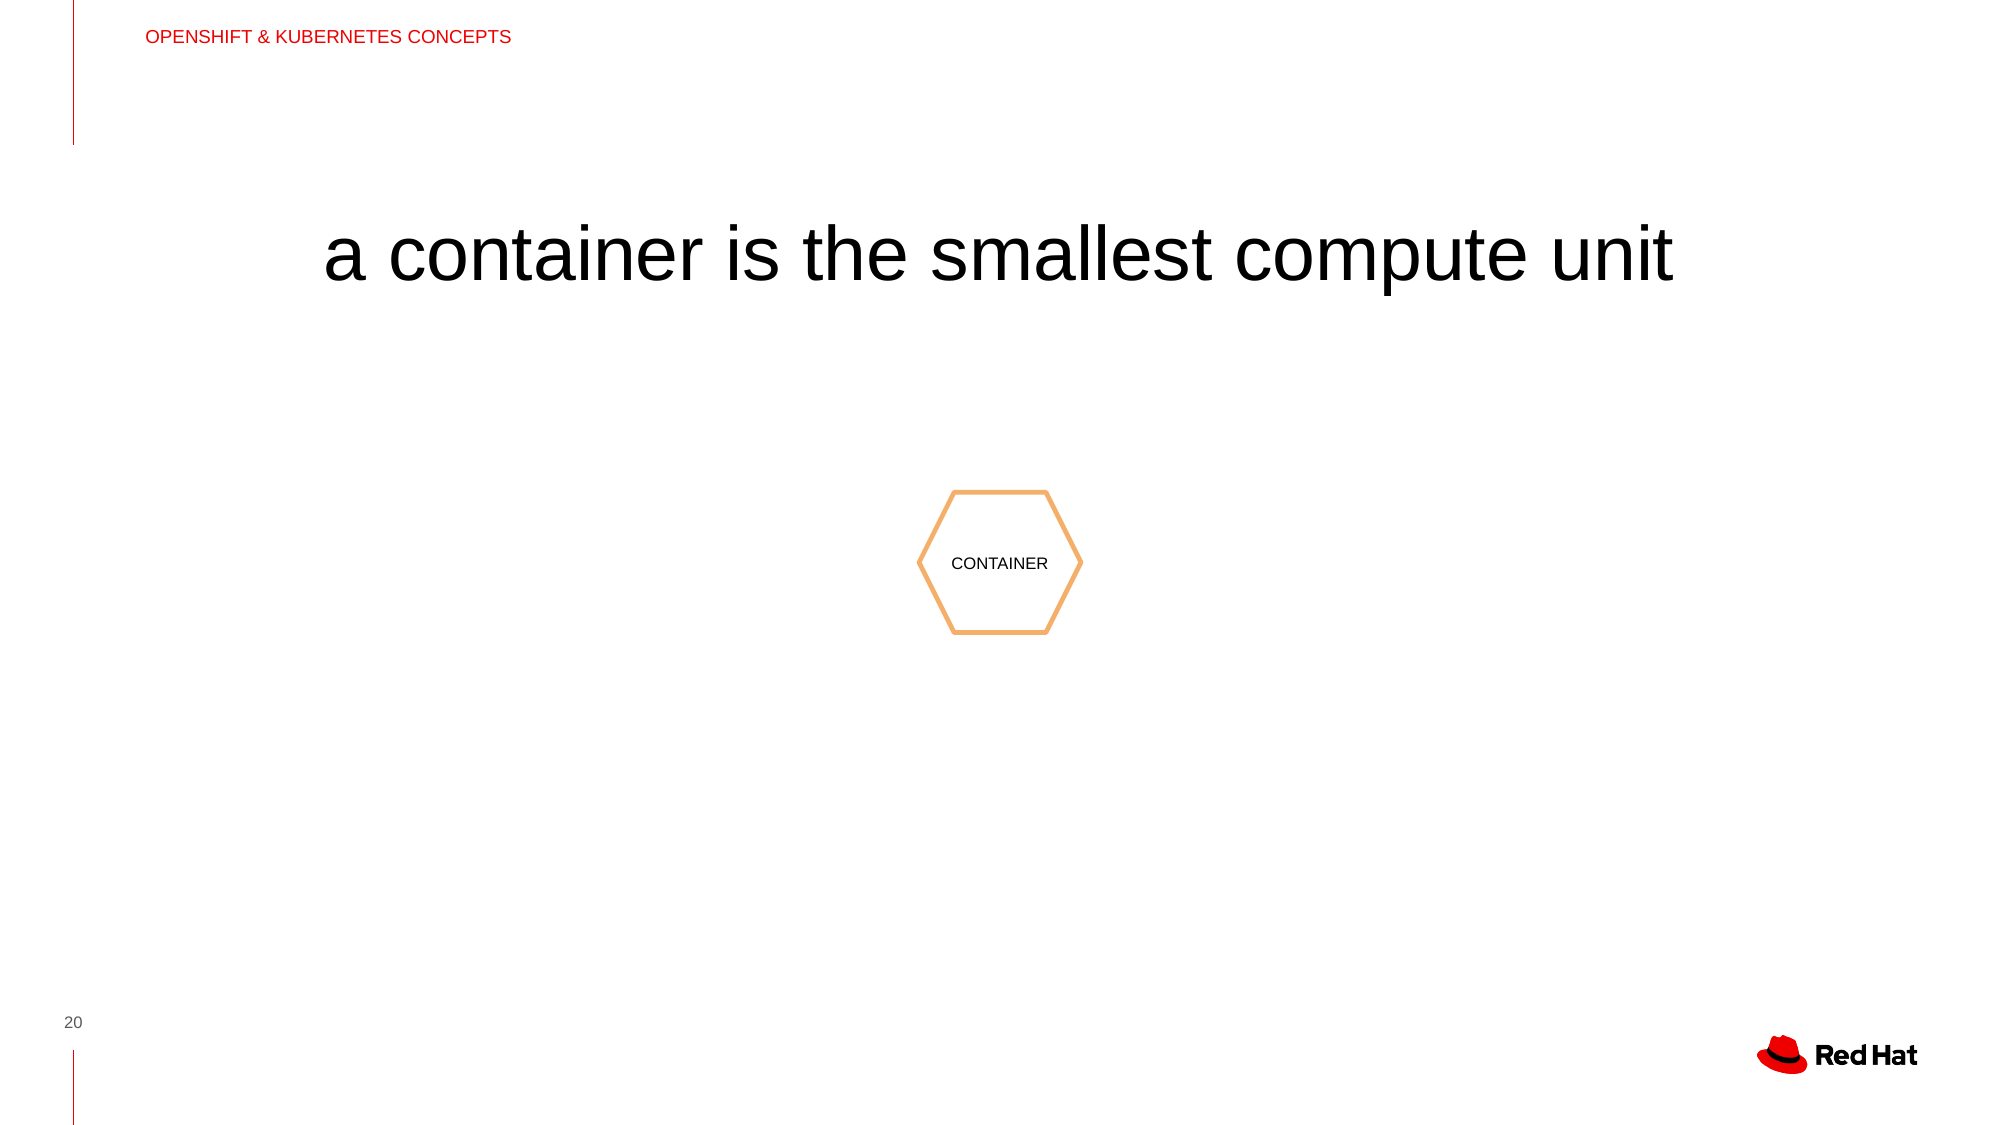

OPENSHIFT & KUBERNETES CONCEPTS
a container is the smallest compute unit
CONTAINER
20